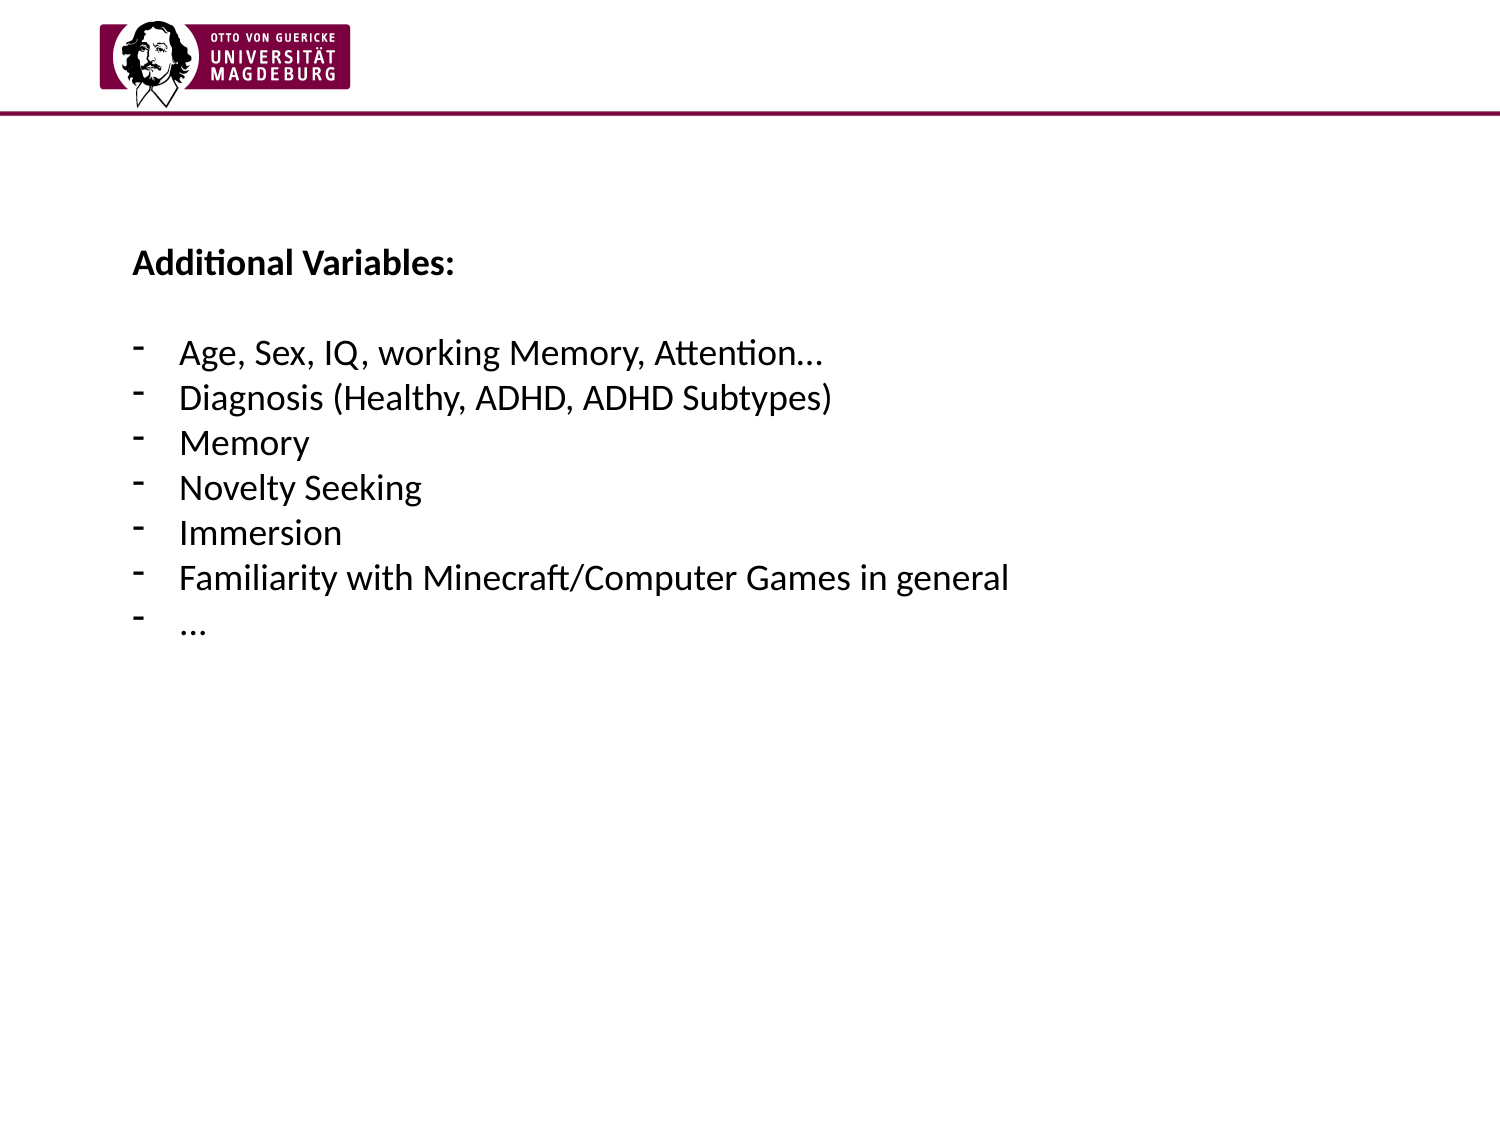

Additional Variables:

Age, Sex, IQ, working Memory, Attention…
Diagnosis (Healthy, ADHD, ADHD Subtypes)
Memory
Novelty Seeking
Immersion
Familiarity with Minecraft/Computer Games in general
...